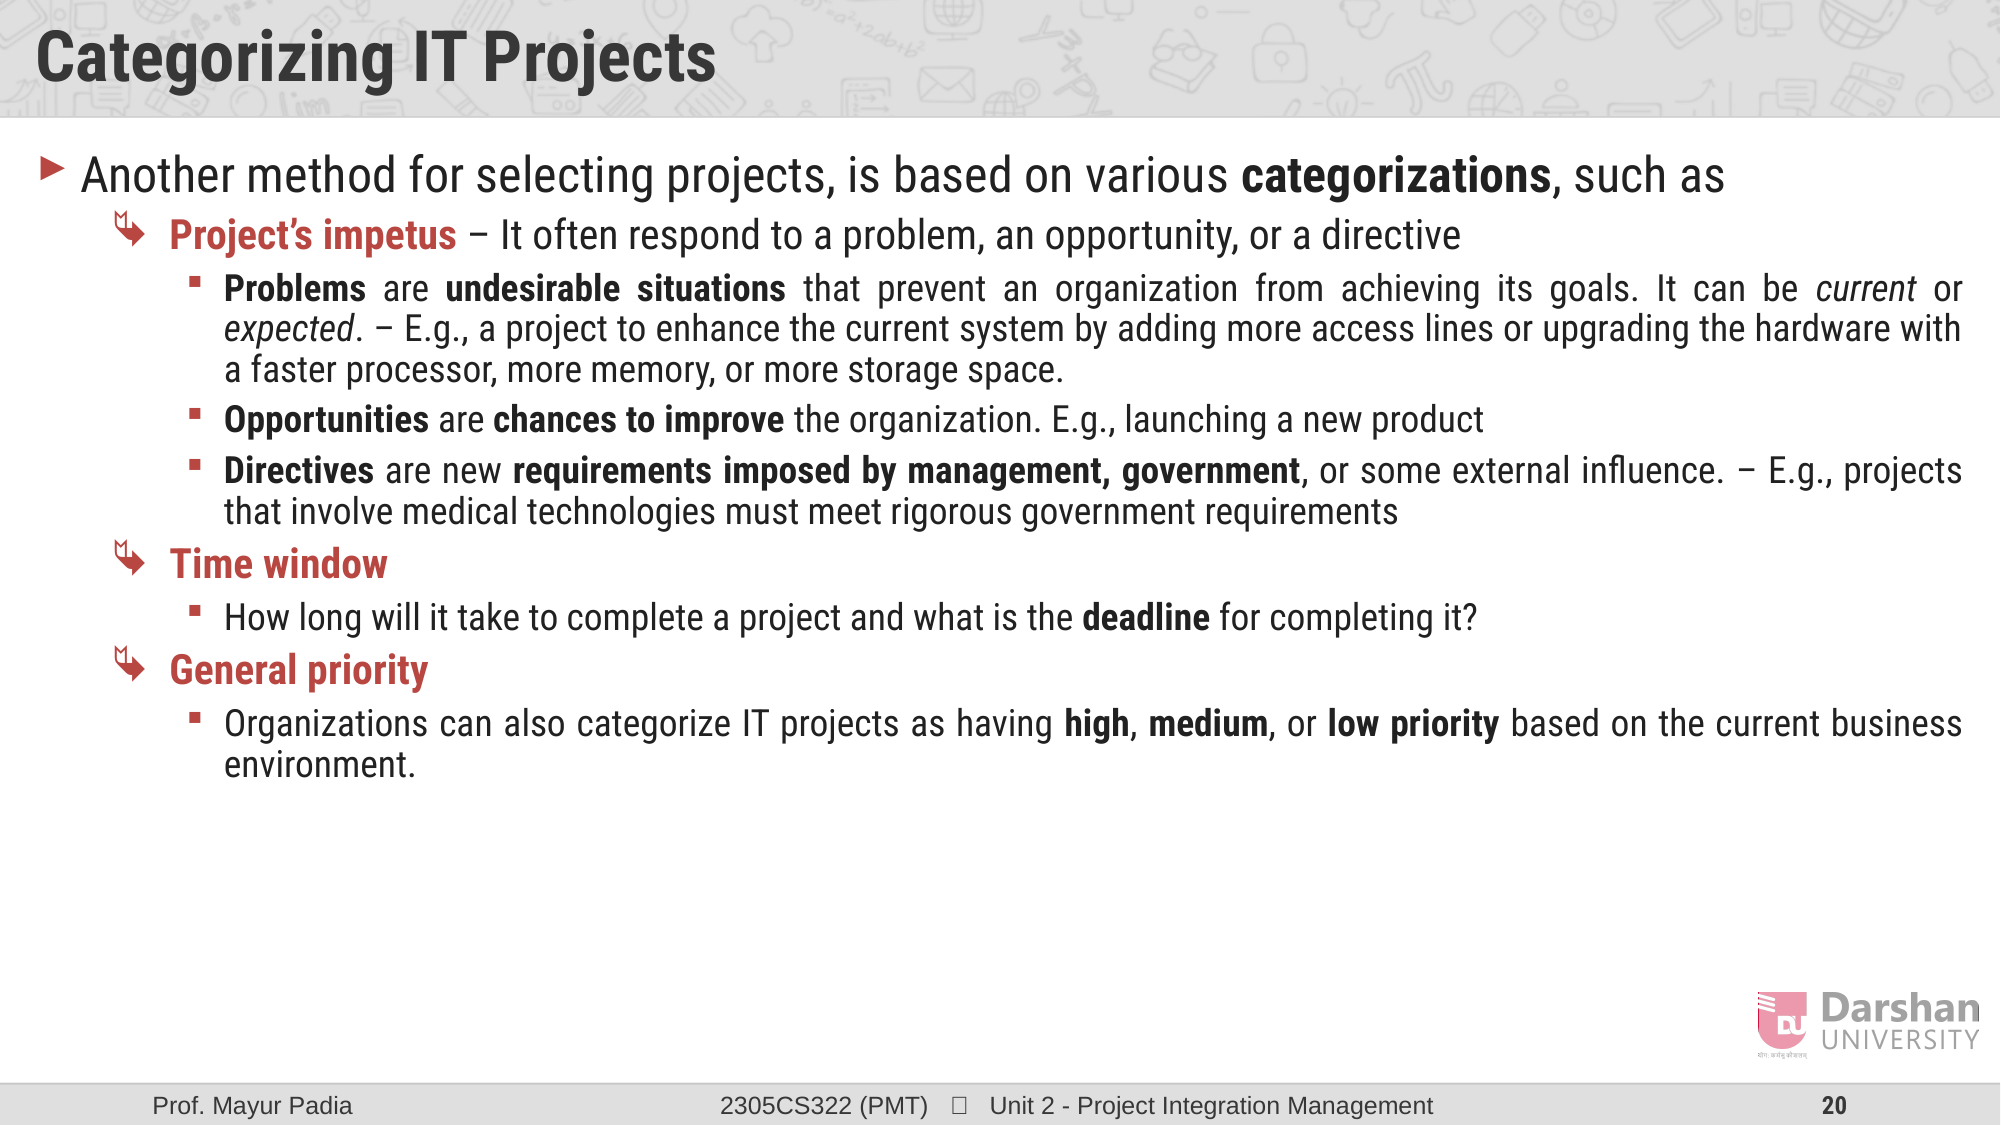

# Categorizing IT Projects
Another method for selecting projects, is based on various categorizations, such as
Project’s impetus – It often respond to a problem, an opportunity, or a directive
Problems are undesirable situations that prevent an organization from achieving its goals. It can be current or expected. – E.g., a project to enhance the current system by adding more access lines or upgrading the hardware with a faster processor, more memory, or more storage space.
Opportunities are chances to improve the organization. E.g., launching a new product
Directives are new requirements imposed by management, government, or some external influence. – E.g., projects that involve medical technologies must meet rigorous government requirements
Time window
How long will it take to complete a project and what is the deadline for completing it?
General priority
Organizations can also categorize IT projects as having high, medium, or low priority based on the current business environment.